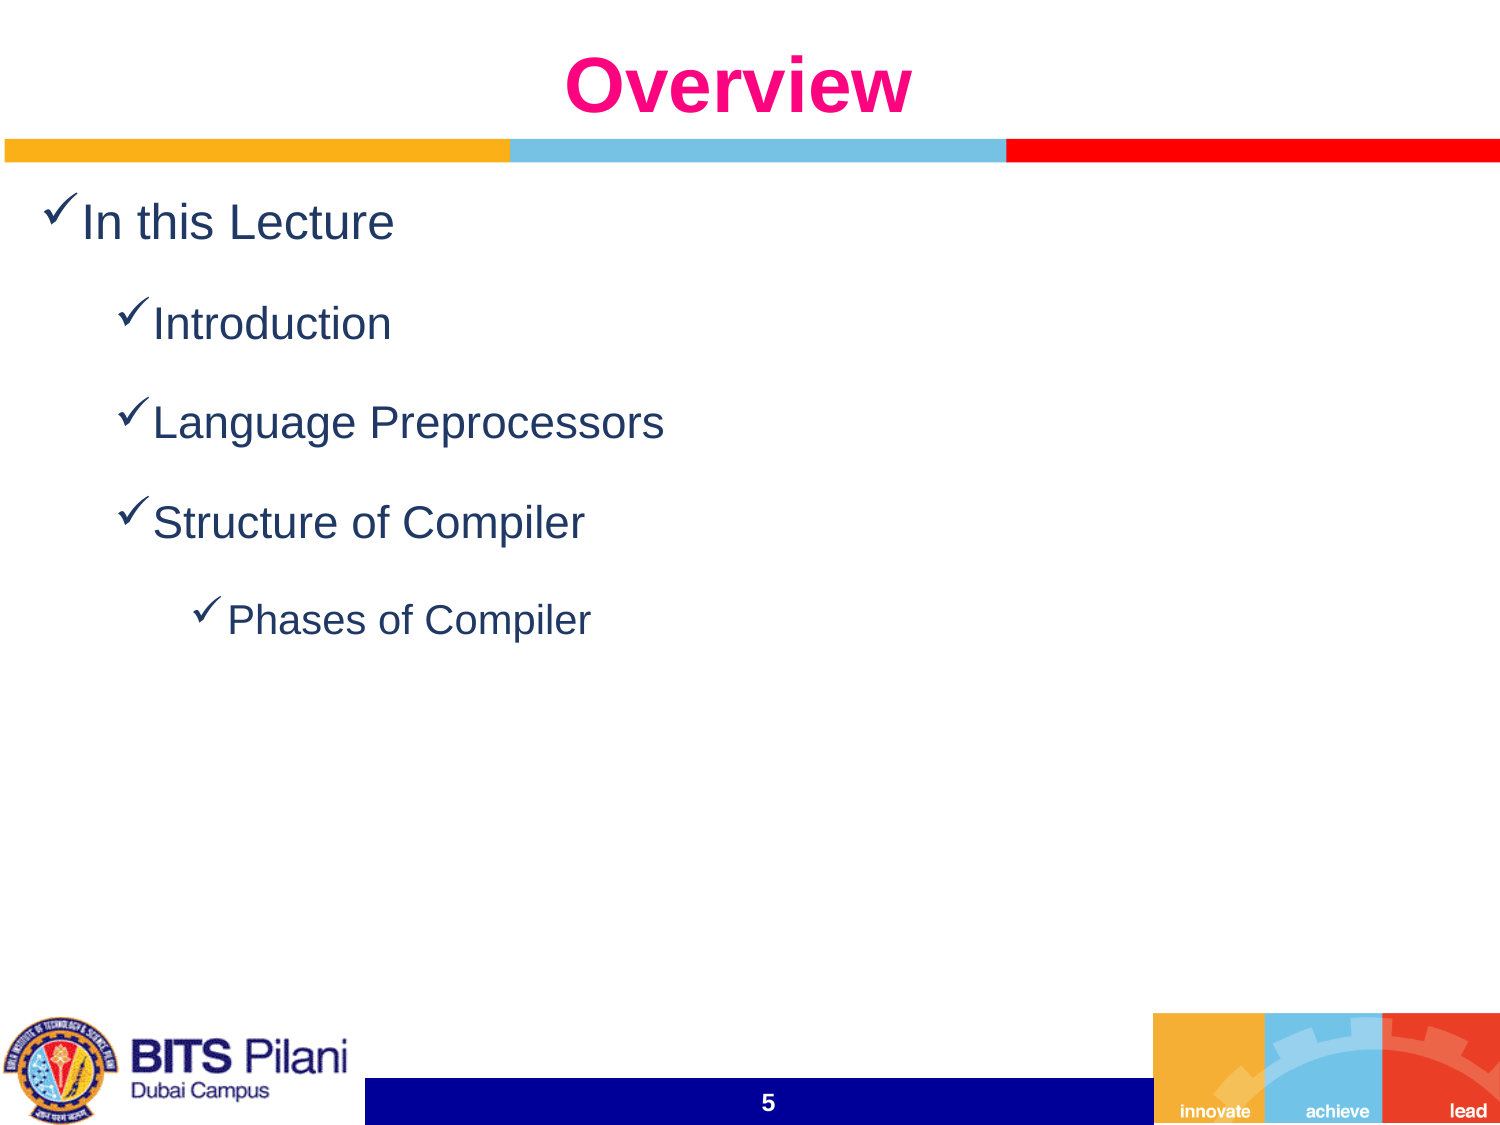

# Overview
In this Lecture
Introduction
Language Preprocessors
Structure of Compiler
Phases of Compiler
5